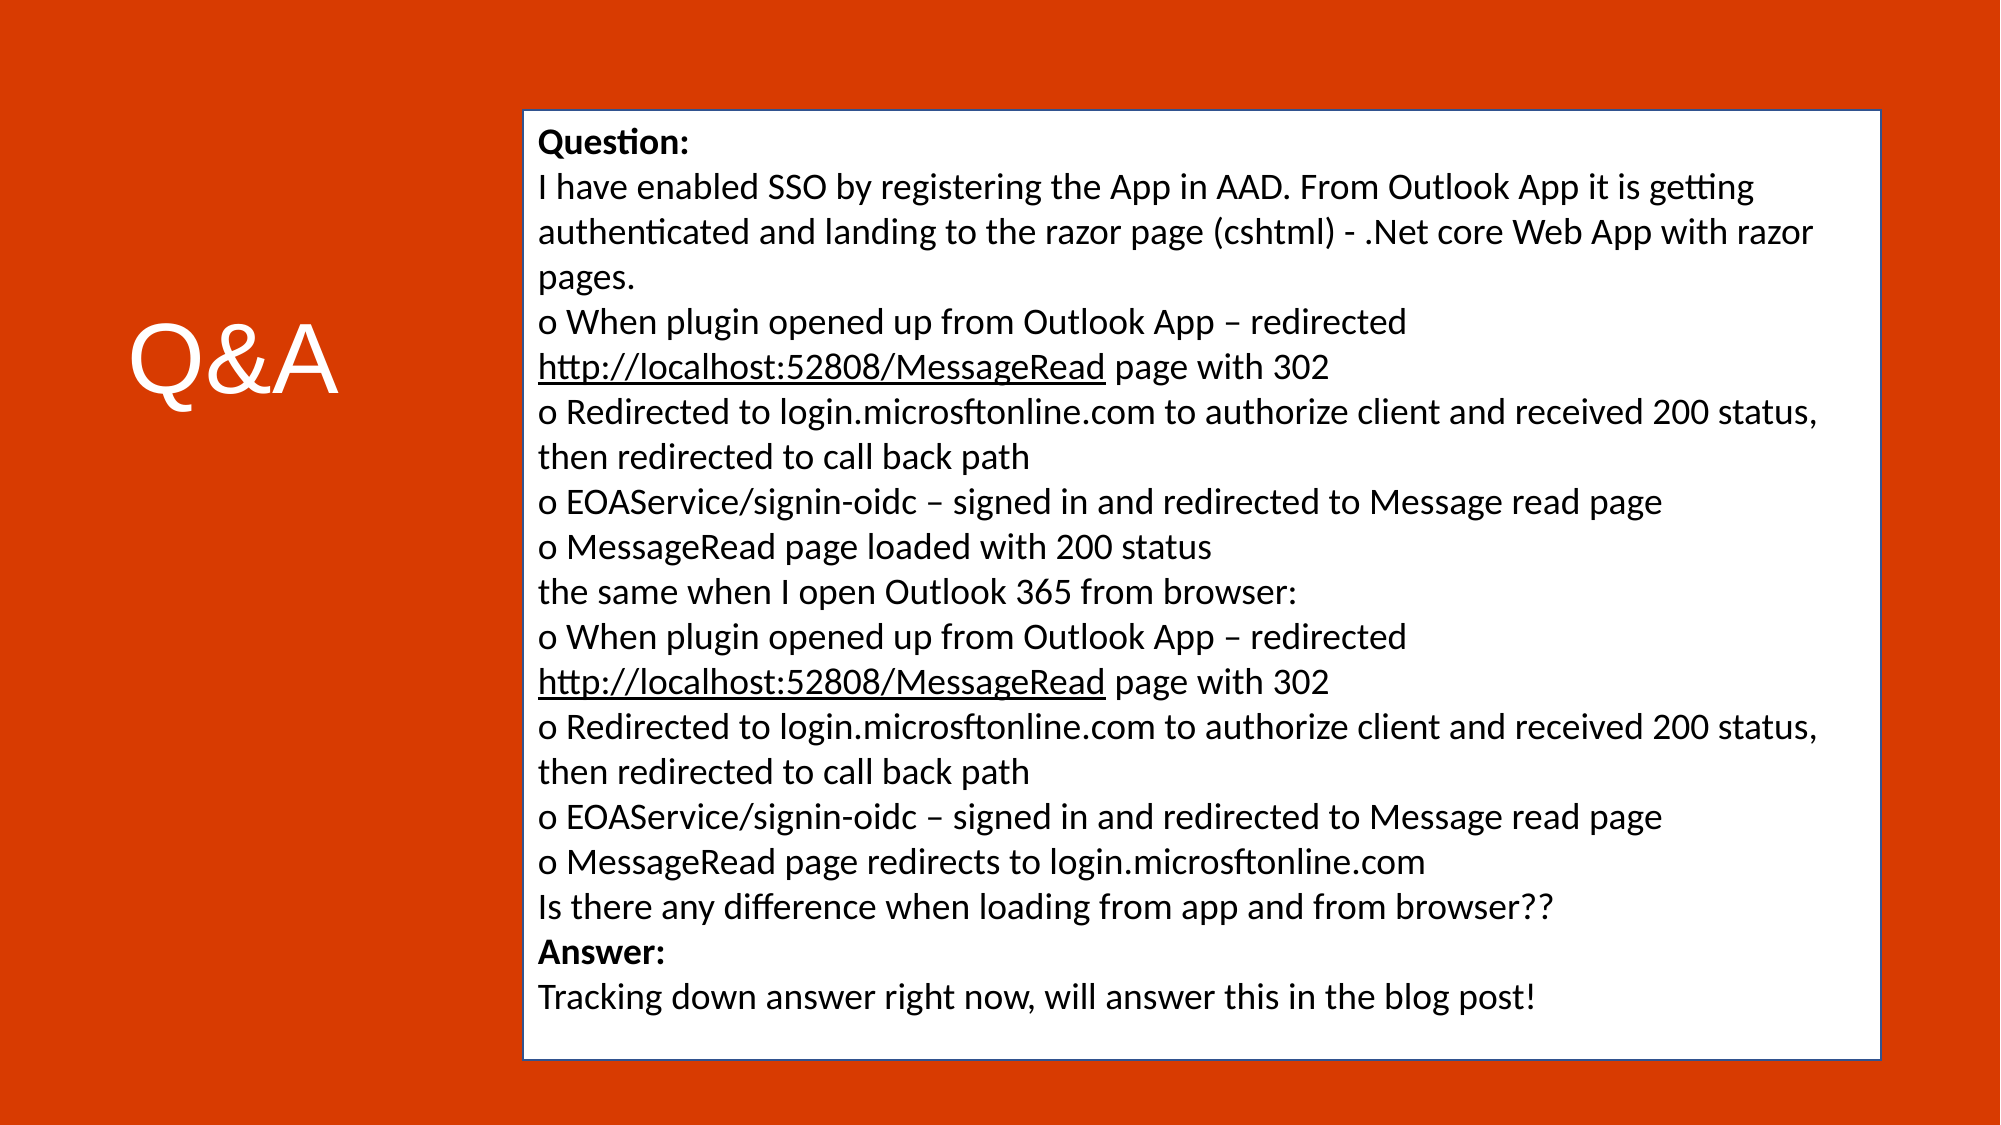

Question:
I have enabled SSO by registering the App in AAD. From Outlook App it is getting authenticated and landing to the razor page (cshtml) - .Net core Web App with razor pages.
o When plugin opened up from Outlook App – redirected http://localhost:52808/MessageRead page with 302
o Redirected to login.microsftonline.com to authorize client and received 200 status, then redirected to call back path
o EOAService/signin-oidc – signed in and redirected to Message read page
o MessageRead page loaded with 200 status
the same when I open Outlook 365 from browser:
o When plugin opened up from Outlook App – redirected http://localhost:52808/MessageRead page with 302
o Redirected to login.microsftonline.com to authorize client and received 200 status, then redirected to call back path
o EOAService/signin-oidc – signed in and redirected to Message read page
o MessageRead page redirects to login.microsftonline.com
Is there any difference when loading from app and from browser??
Answer:
Tracking down answer right now, will answer this in the blog post!
Q&A